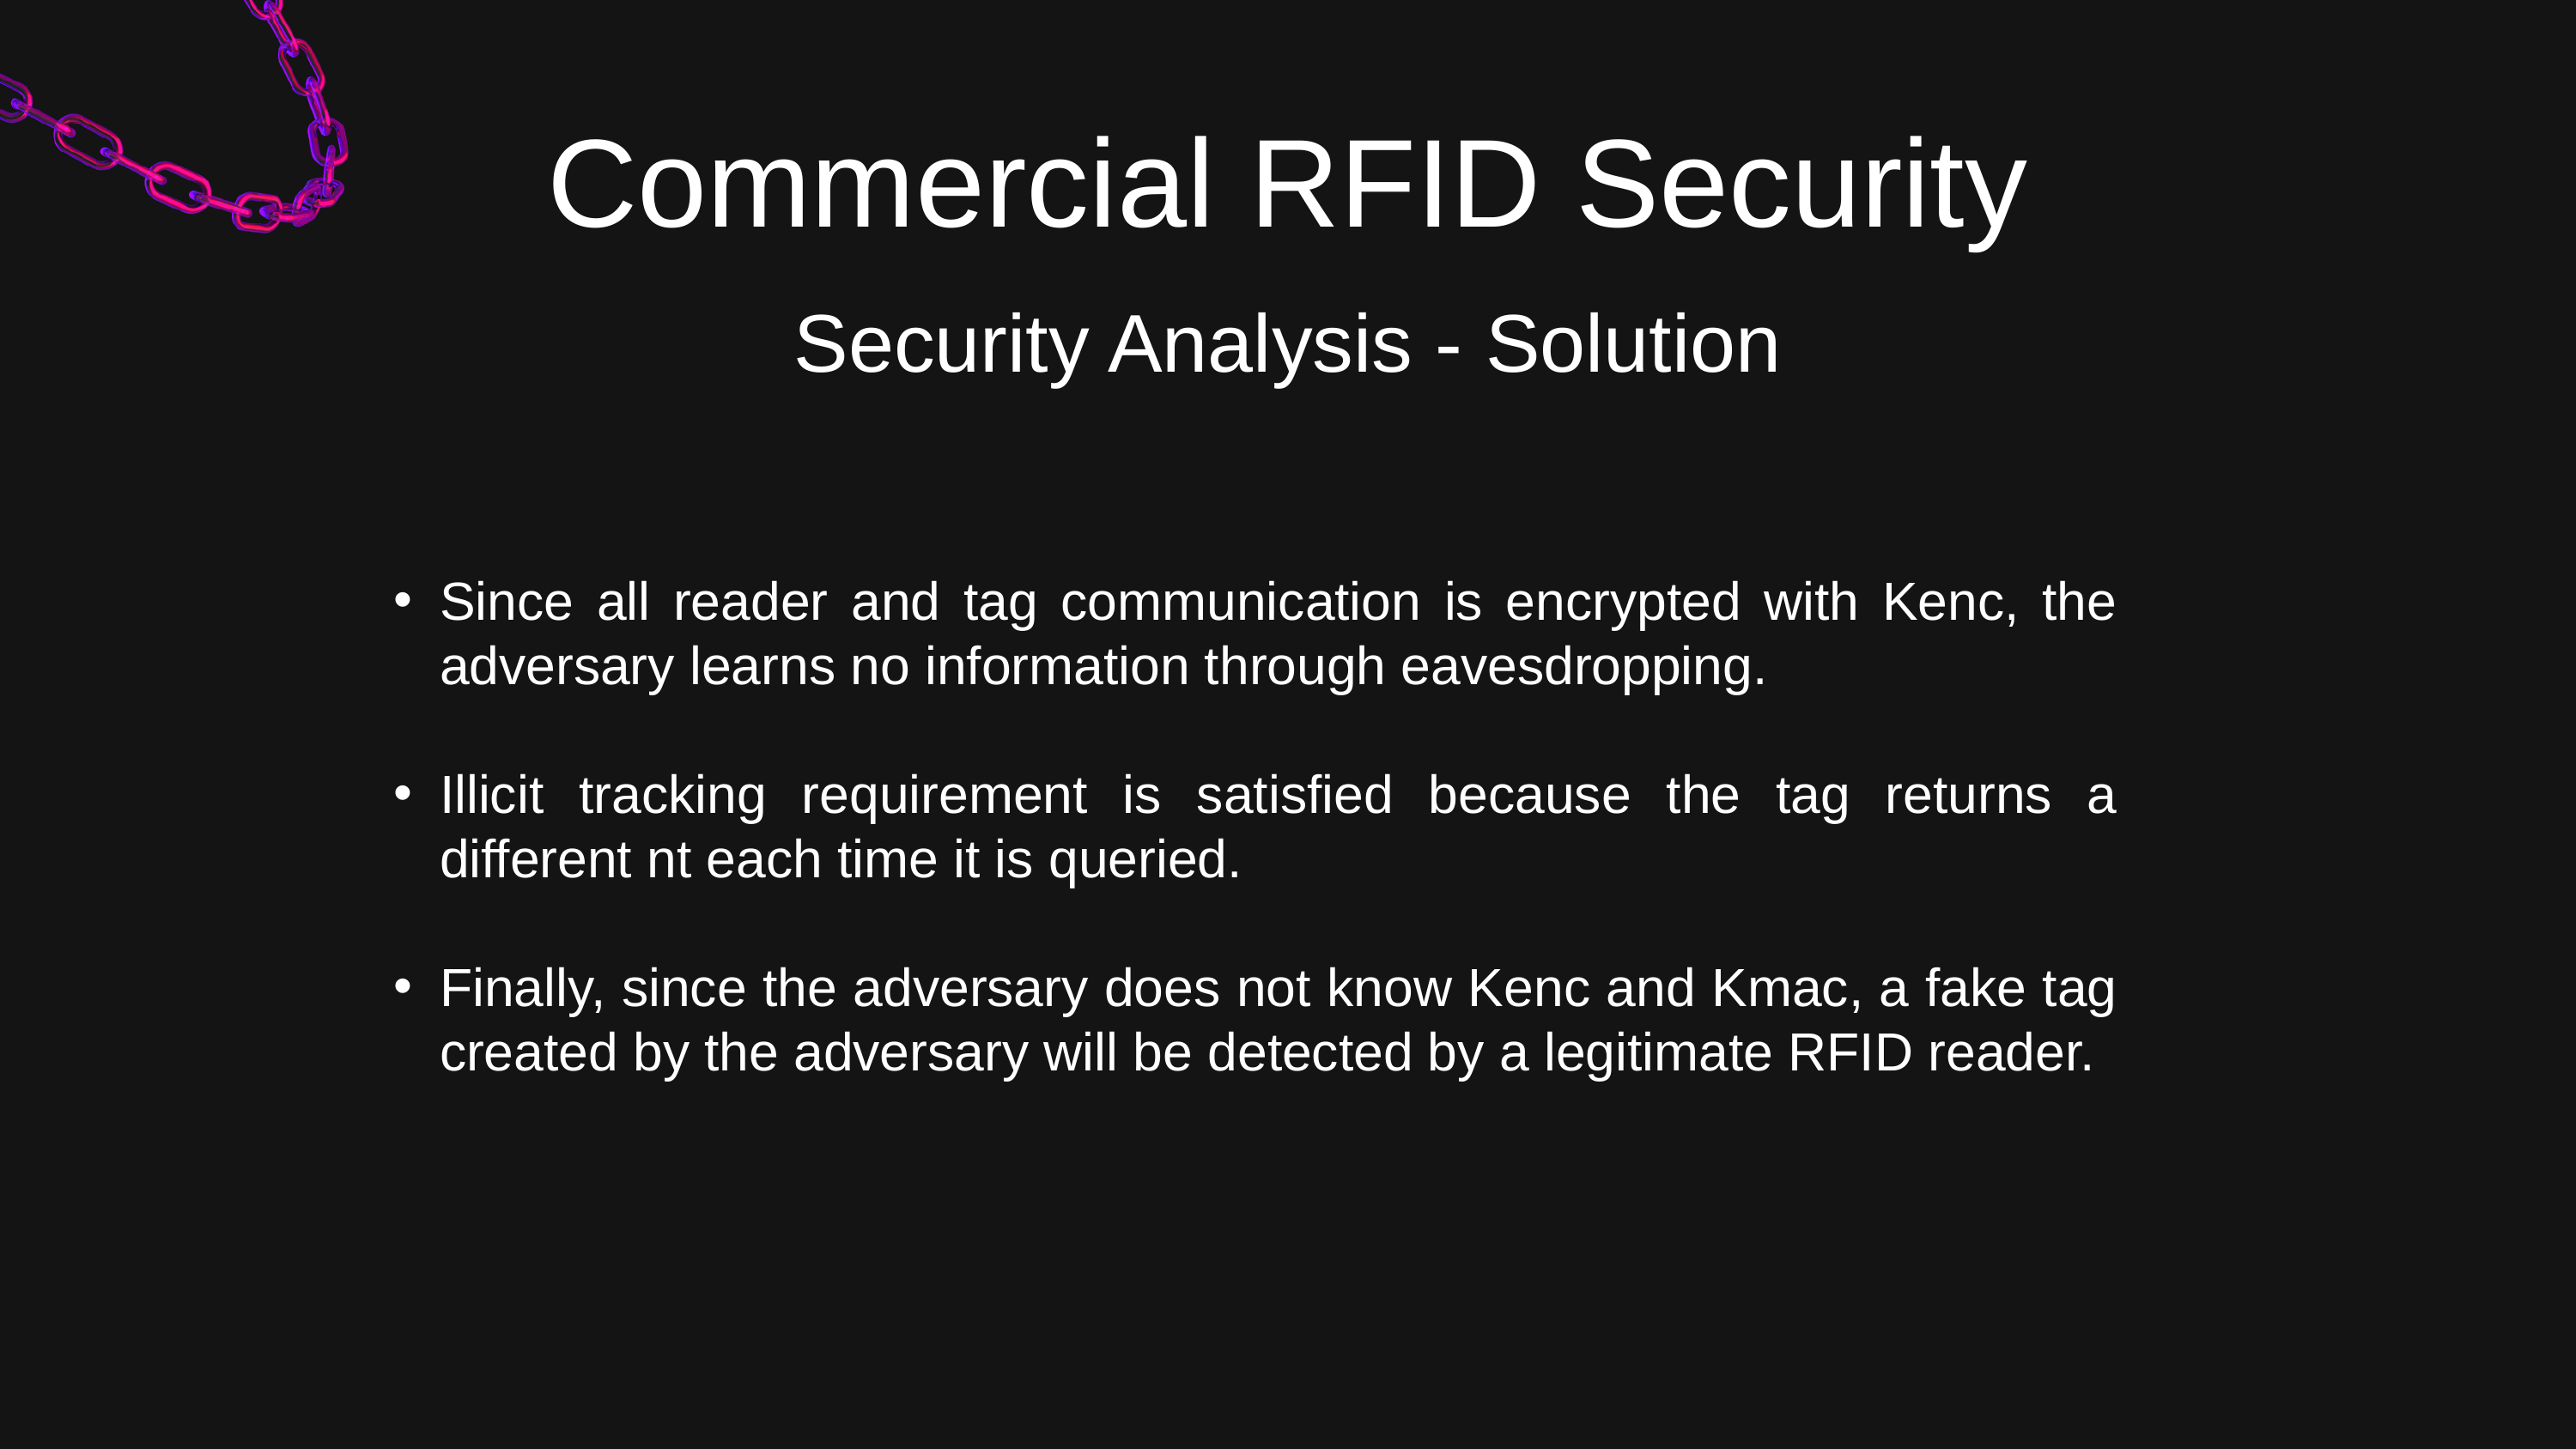

Commercial RFID Security
 Security Analysis - Solution
Since all reader and tag communication is encrypted with Kenc, the adversary learns no information through eavesdropping.

Illicit tracking requirement is satisfied because the tag returns a different nt each time it is queried.

Finally, since the adversary does not know Kenc and Kmac, a fake tag created by the adversary will be detected by a legitimate RFID reader.